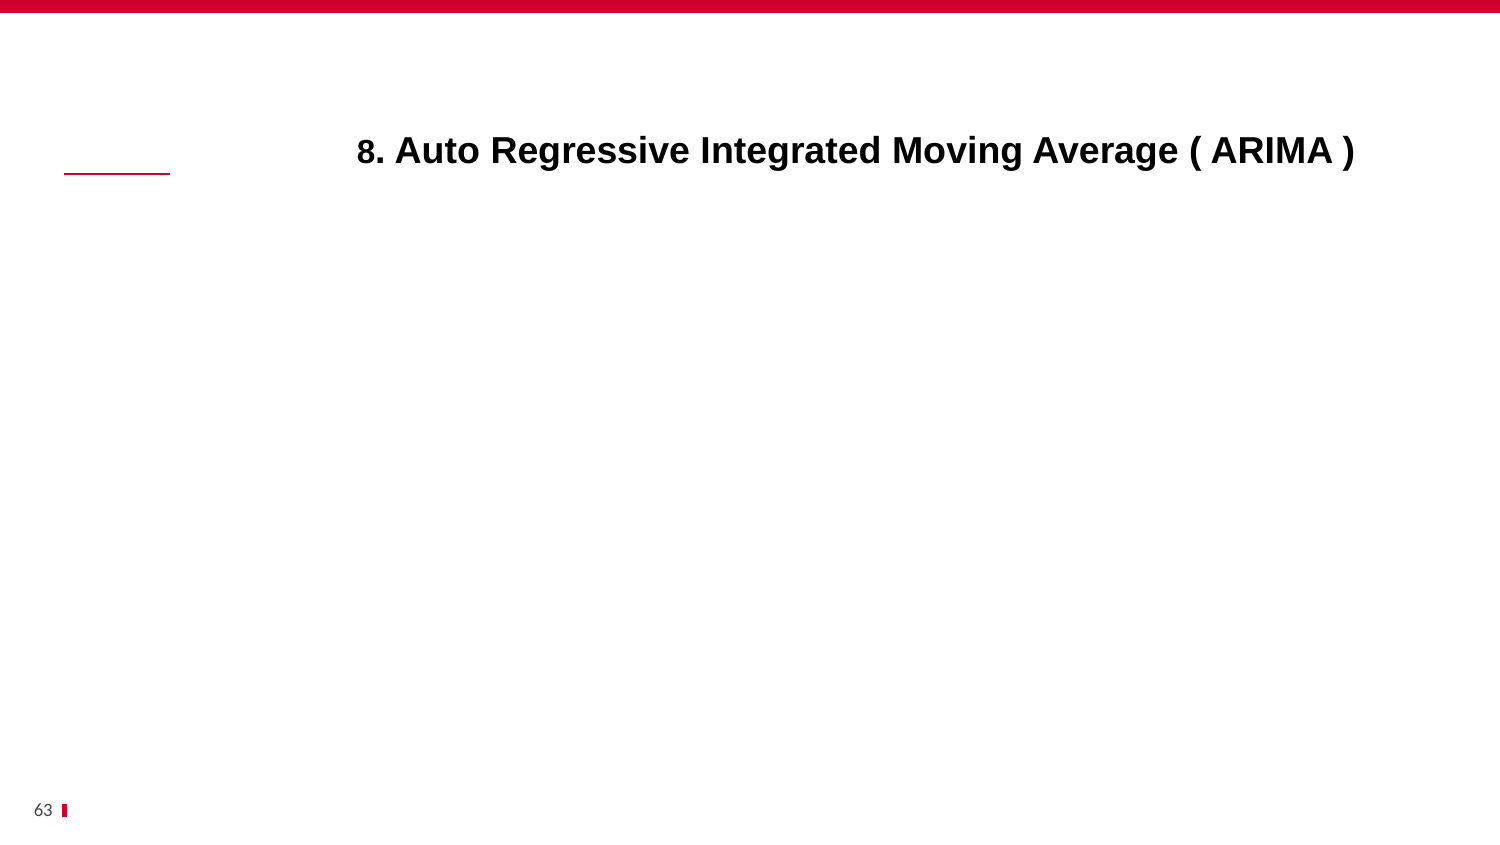

Bénéfices

		8. Auto Regressive Integrated Moving Average ( ARIMA )

63